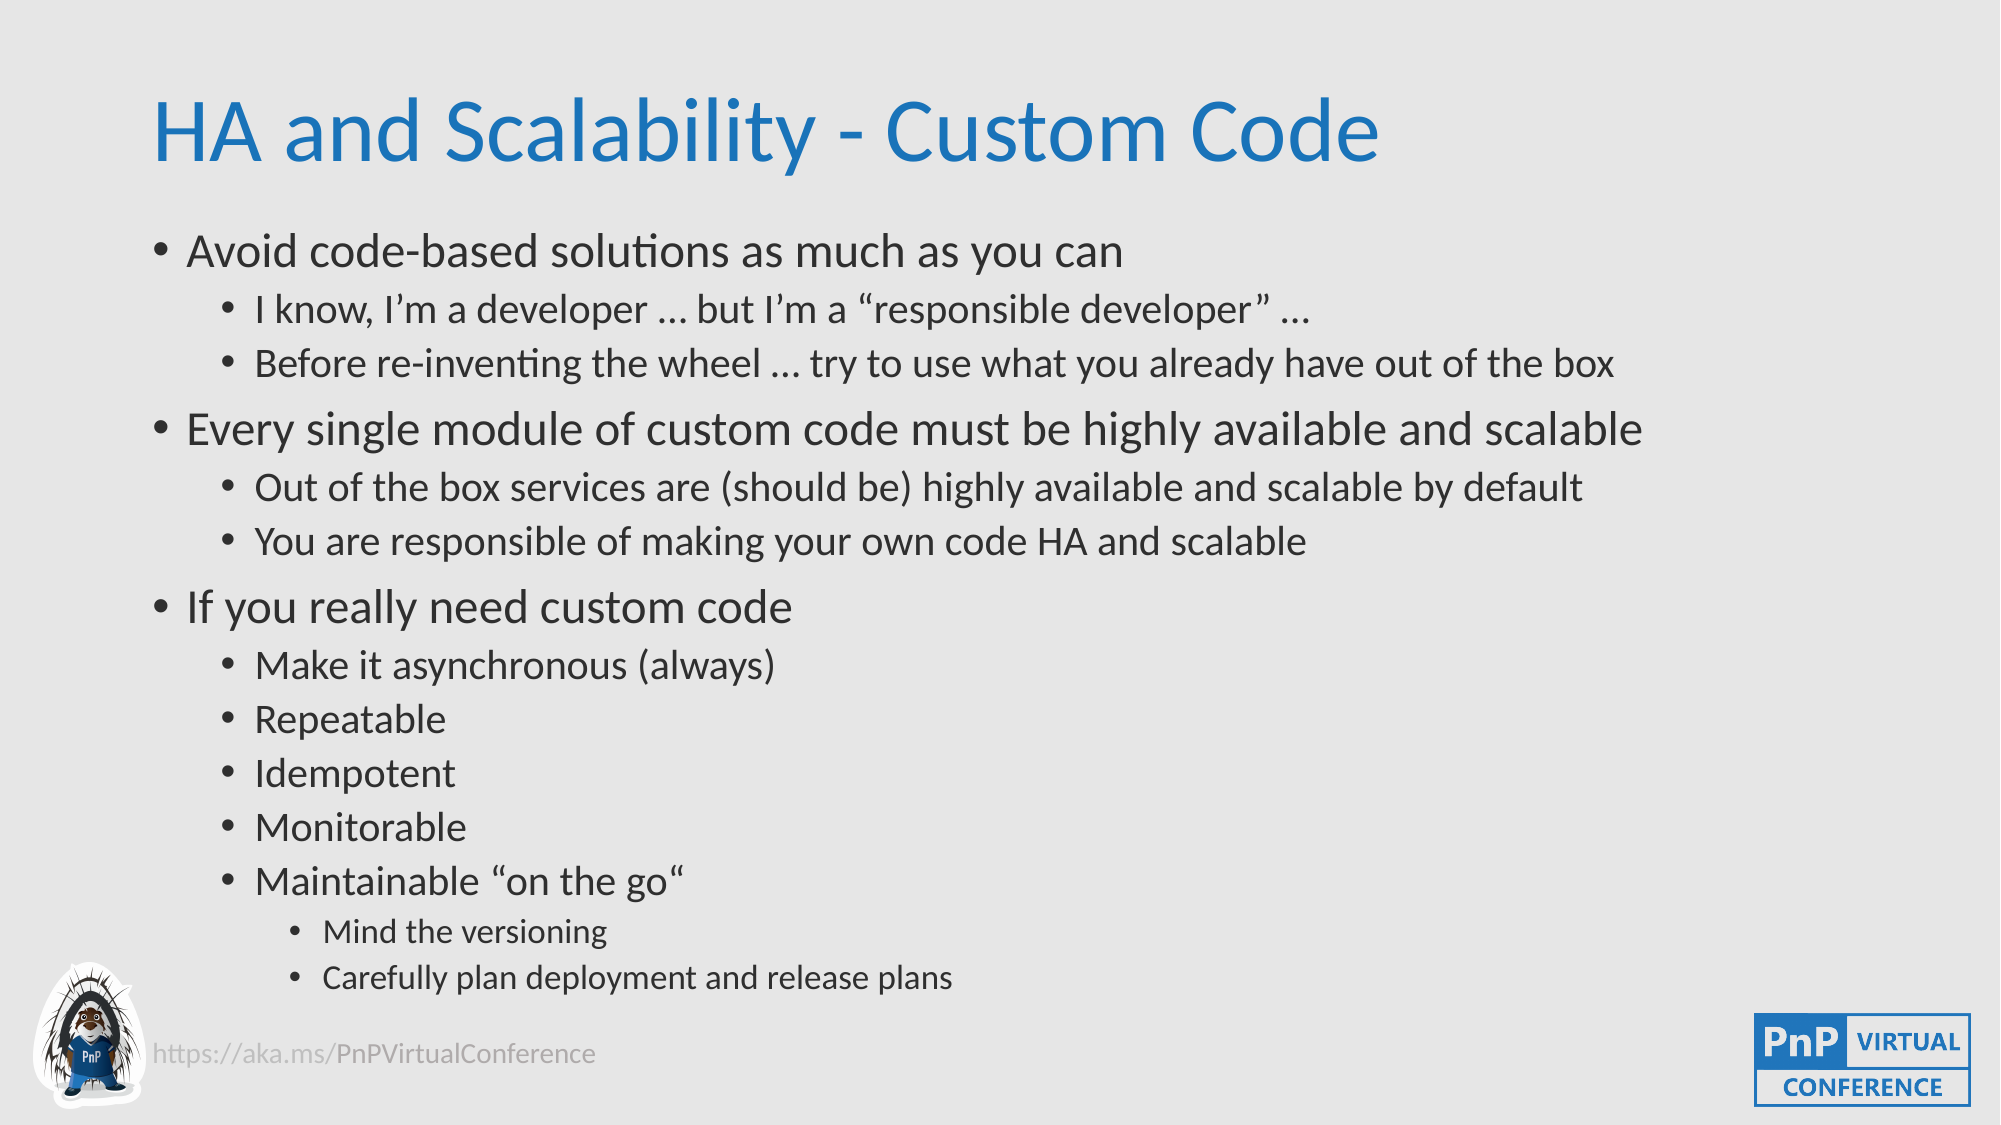

# HA and Scalability - Custom Code
Avoid code-based solutions as much as you can
I know, I’m a developer … but I’m a “responsible developer” …
Before re-inventing the wheel … try to use what you already have out of the box
Every single module of custom code must be highly available and scalable
Out of the box services are (should be) highly available and scalable by default
You are responsible of making your own code HA and scalable
If you really need custom code
Make it asynchronous (always)
Repeatable
Idempotent
Monitorable
Maintainable “on the go“
Mind the versioning
Carefully plan deployment and release plans